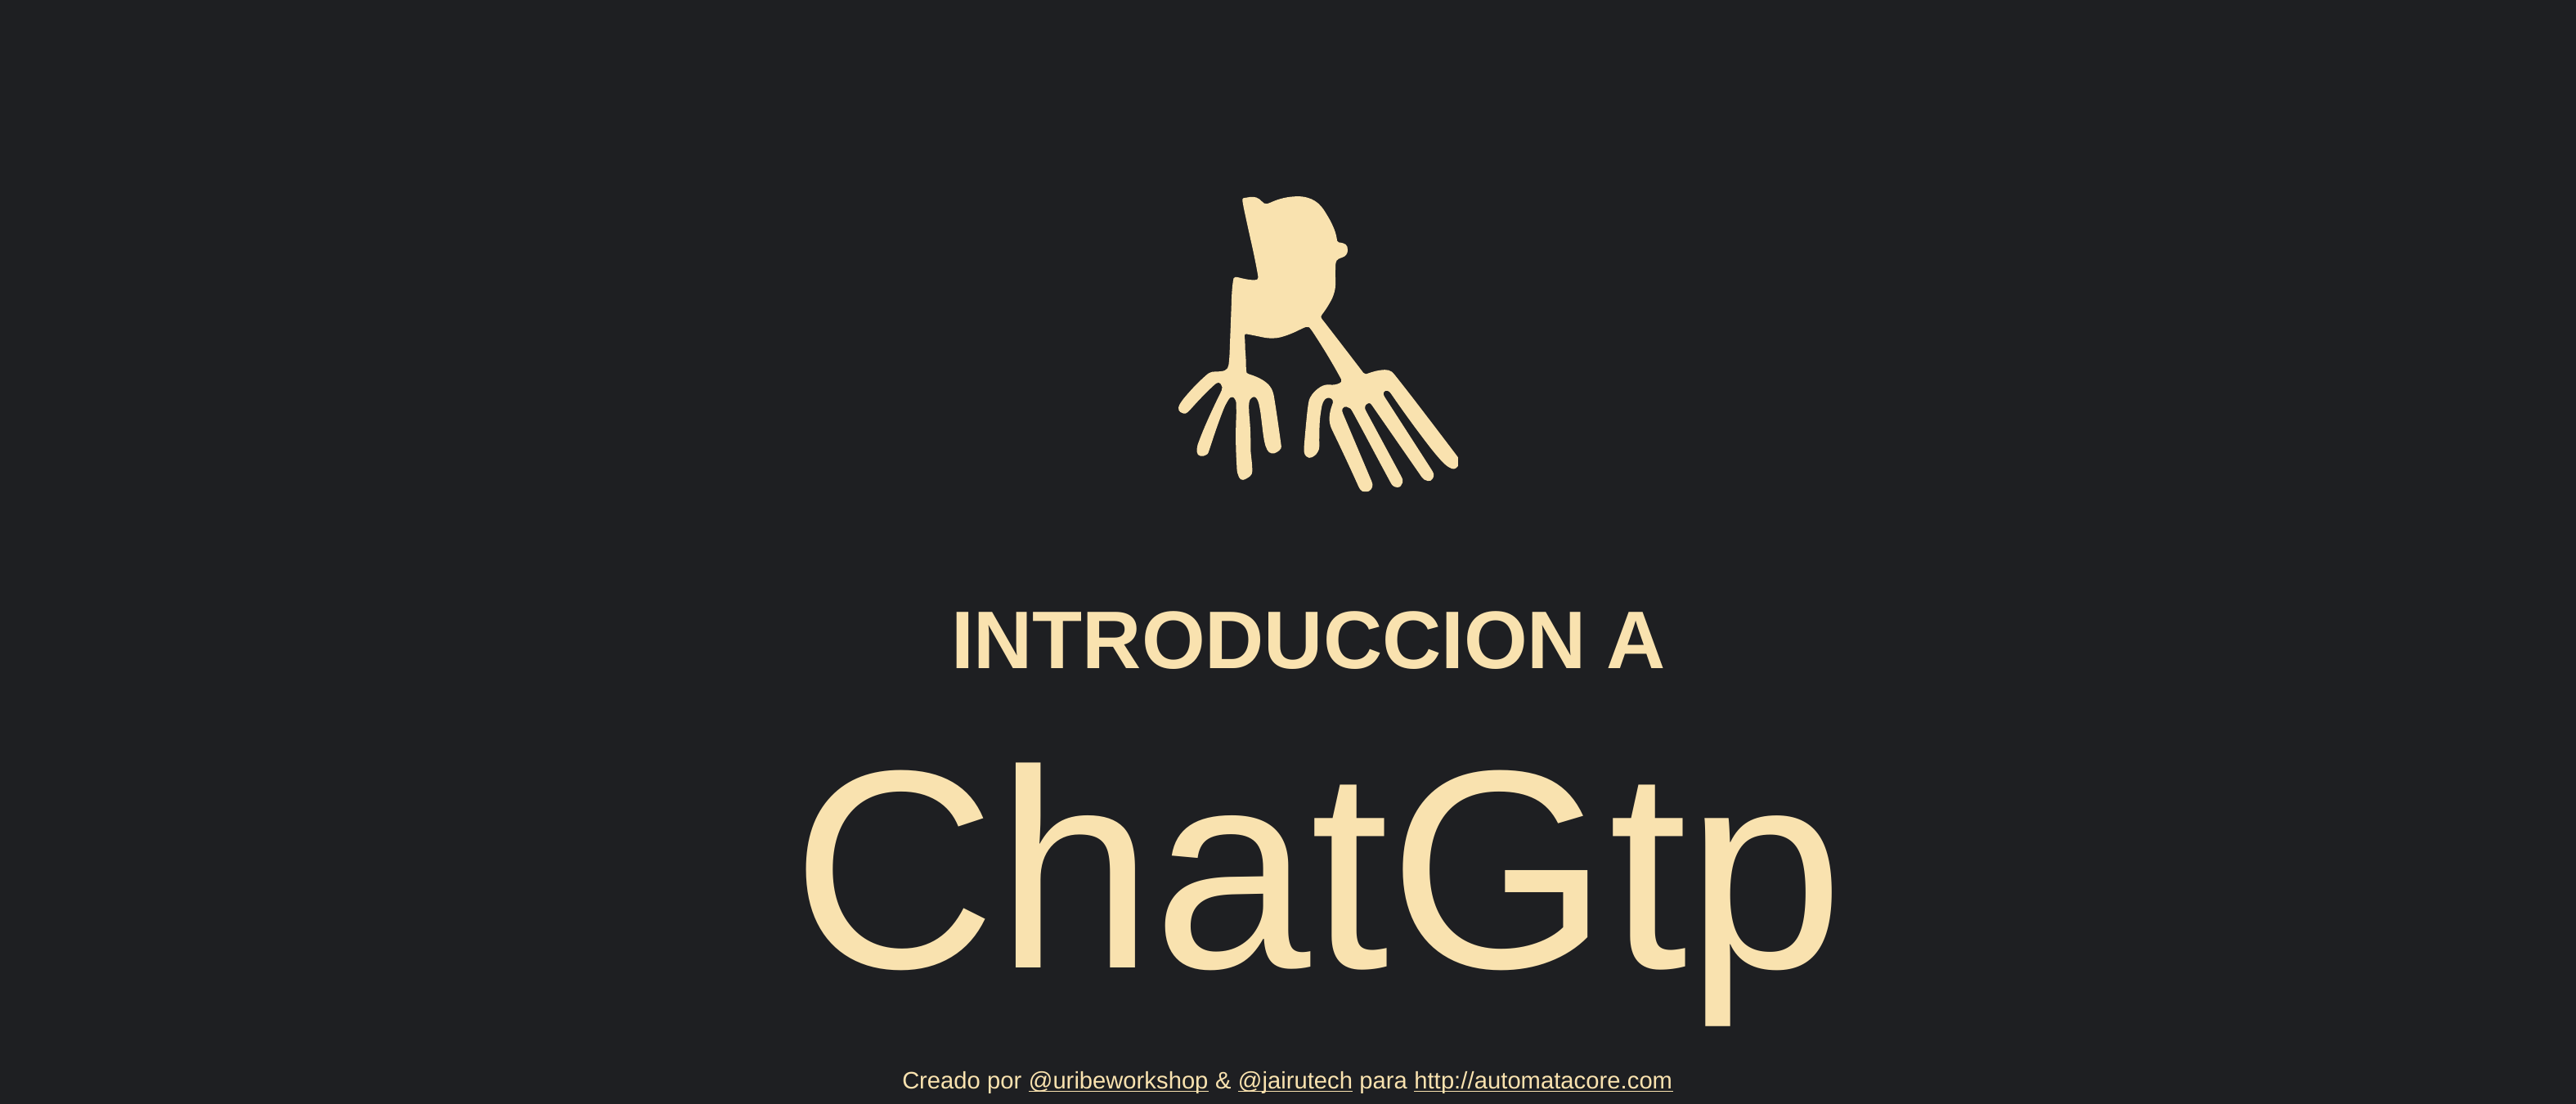

INTRODUCCION A
ChatGtp
Creado por @uribeworkshop & @jairutech para http://automatacore.com